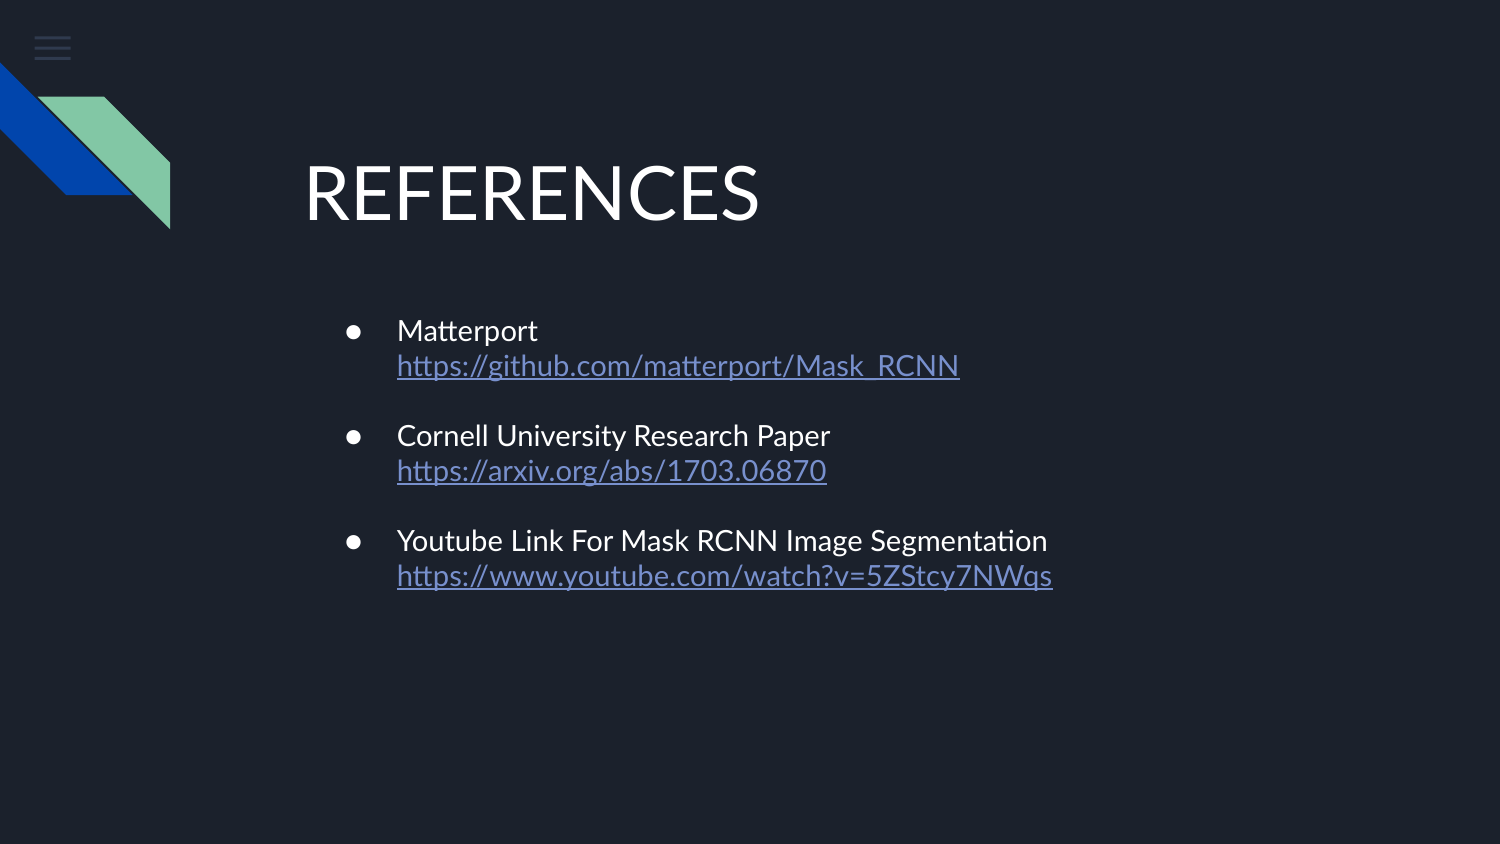

REFERENCES

Matterport
https://github.com/matterport/Mask_RCNN

Cornell University Research Paper
https://arxiv.org/abs/1703.06870

Youtube Link For Mask RCNN Image Segmentation
https://www.youtube.com/watch?v=5ZStcy7NWqs